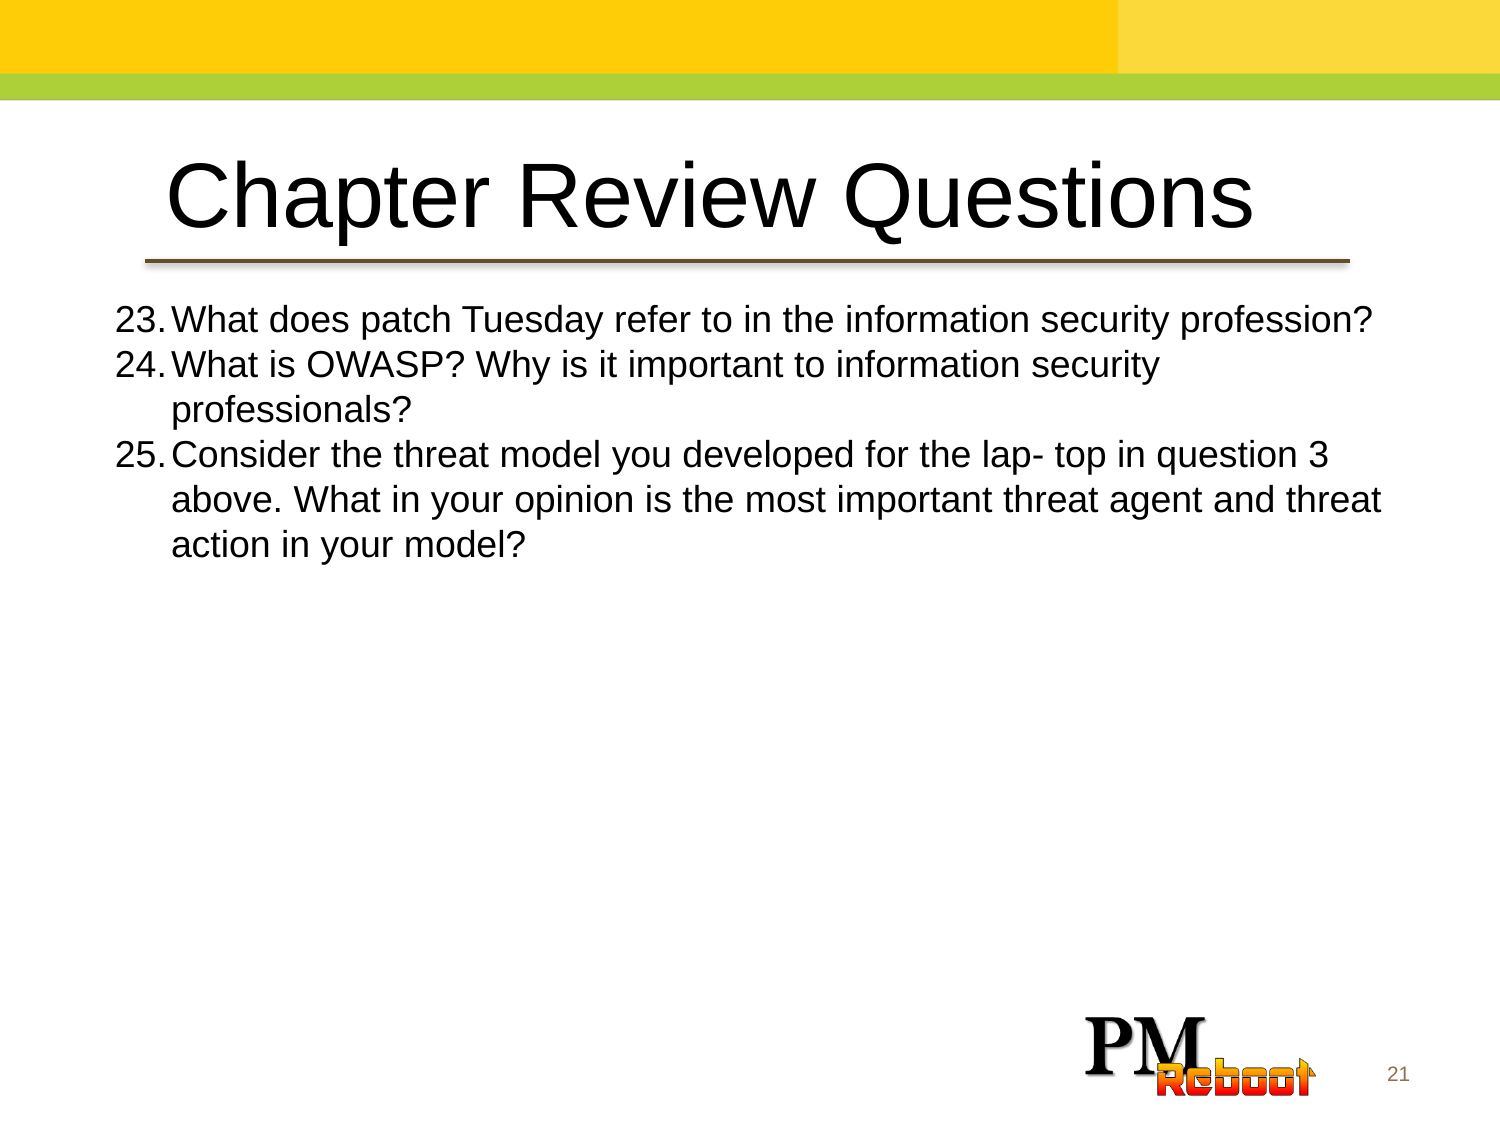

Chapter Review Questions
What does patch Tuesday refer to in the information security profession?
What is OWASP? Why is it important to information security professionals?
Consider the threat model you developed for the lap- top in question 3 above. What in your opinion is the most important threat agent and threat action in your model?
21